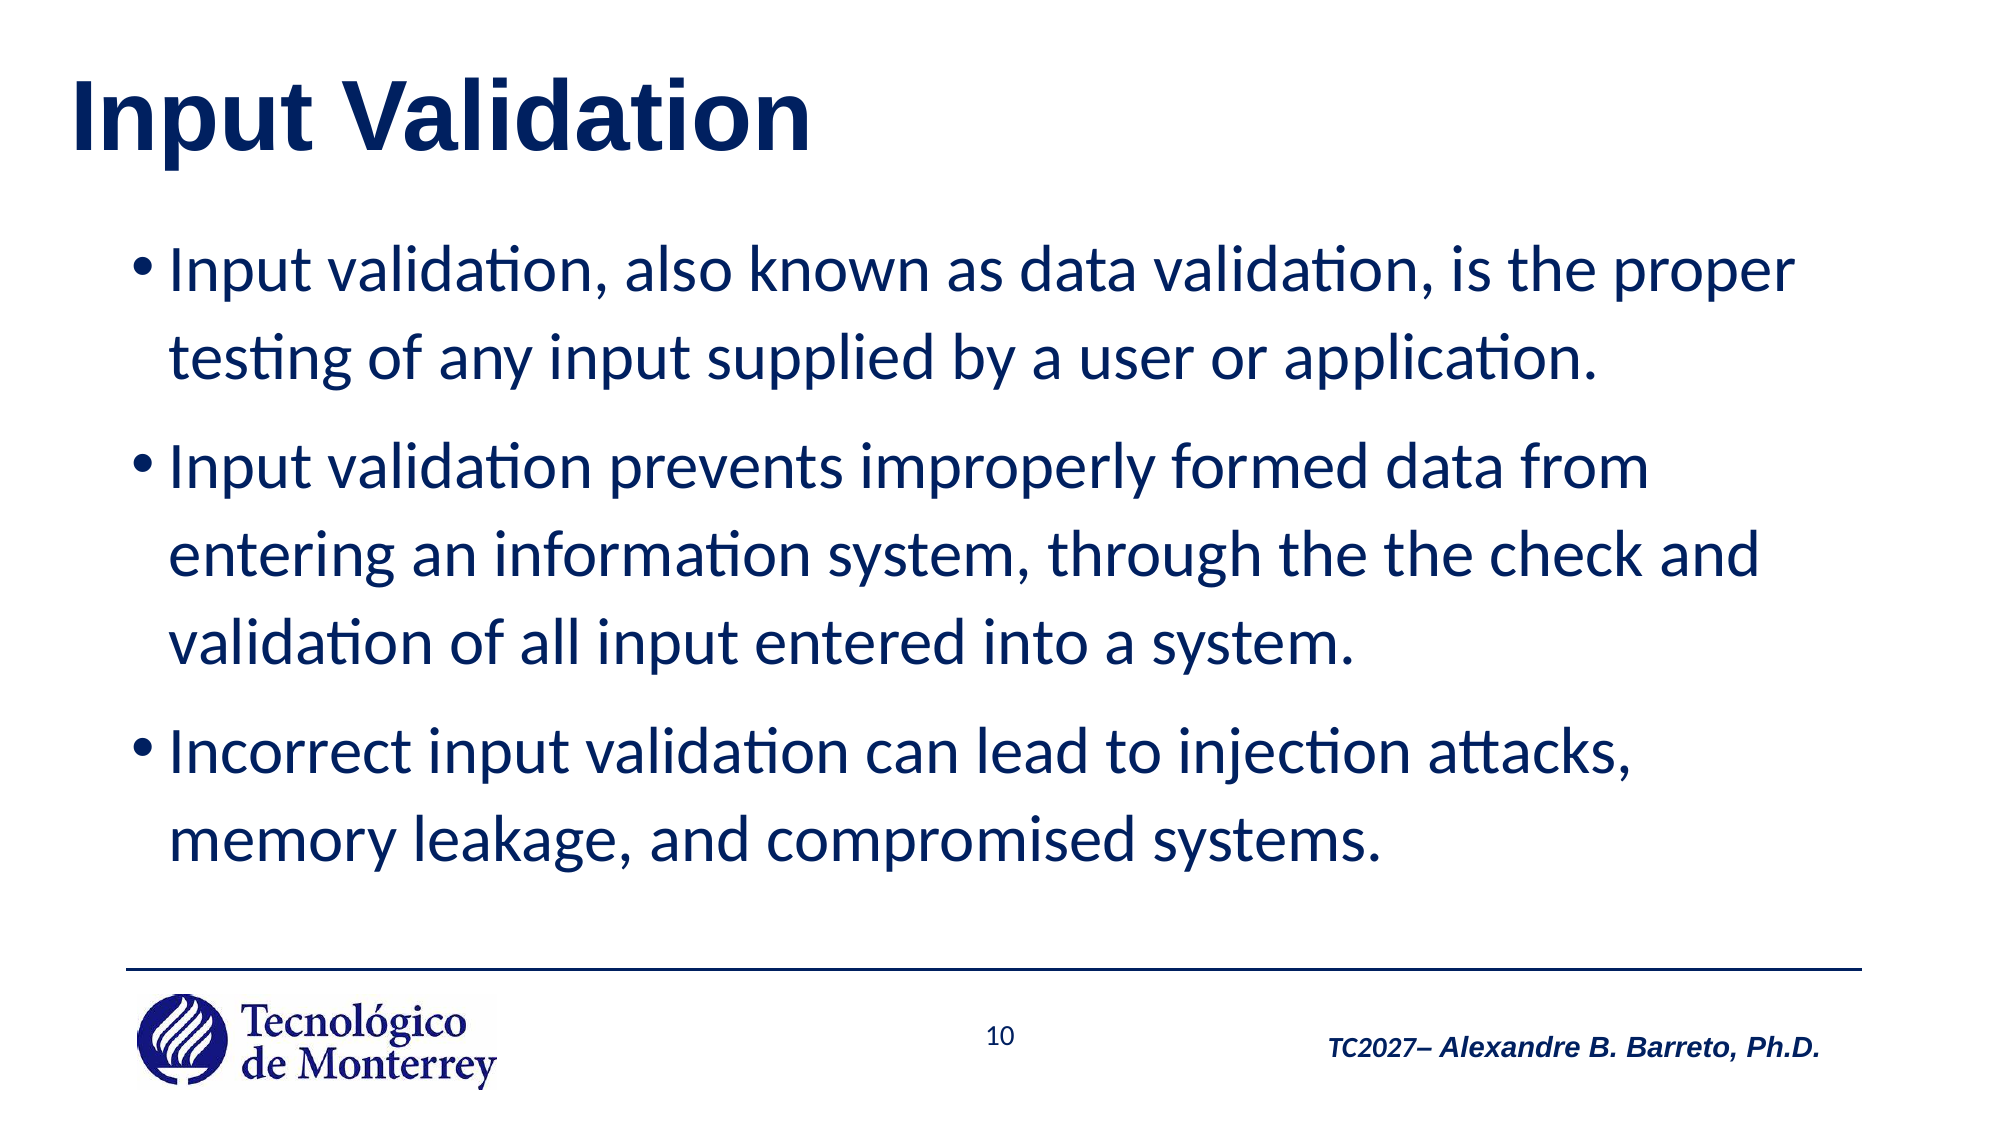

# Input Validation
Input validation, also known as data validation, is the proper testing of any input supplied by a user or application.
Input validation prevents improperly formed data from entering an information system, through the the check and validation of all input entered into a system.
Incorrect input validation can lead to injection attacks, memory leakage, and compromised systems.